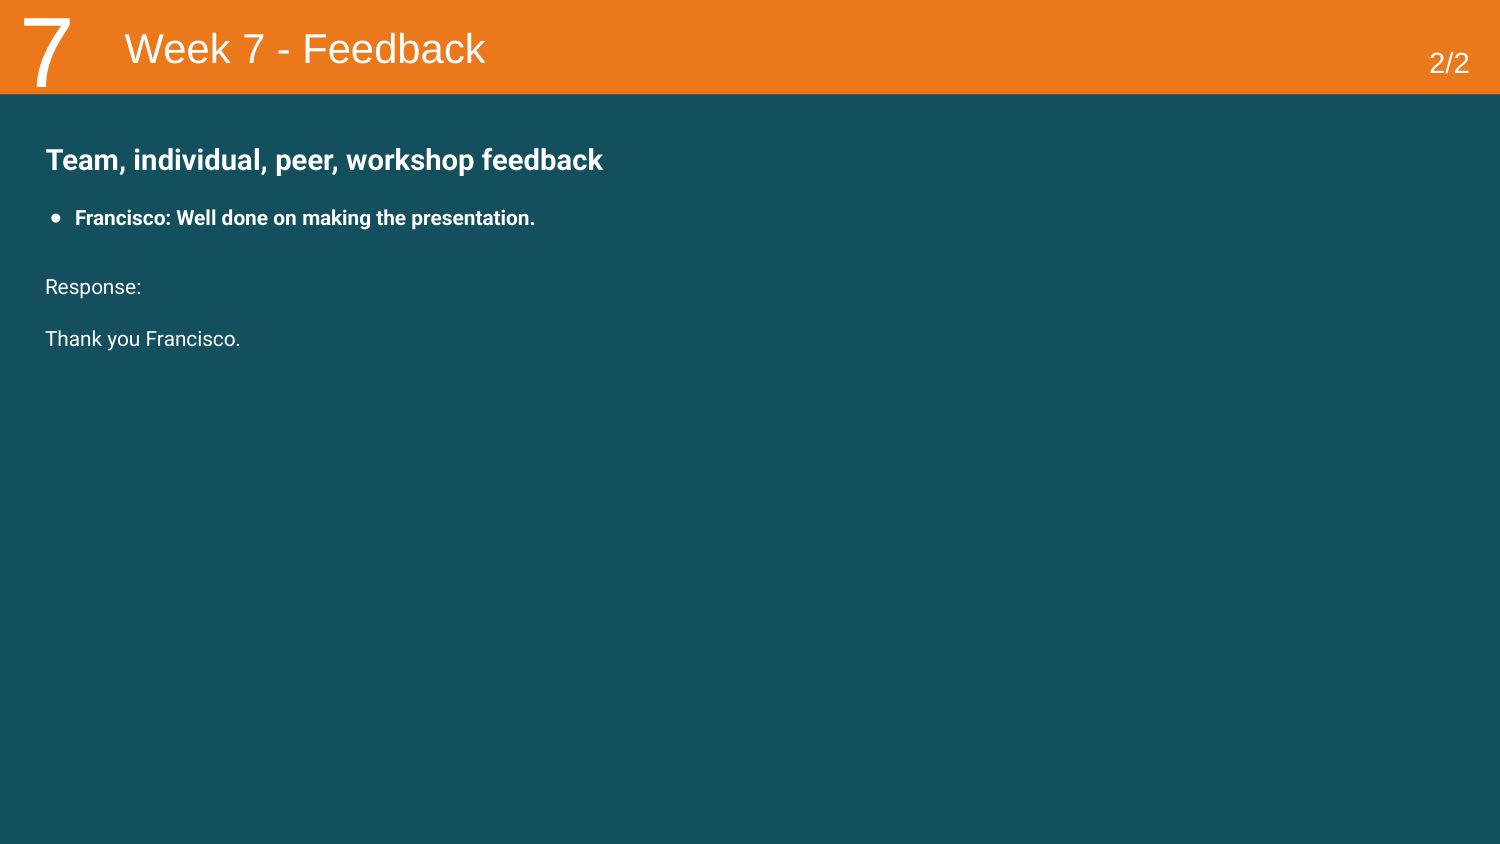

7
# Week 7 - Feedback
2/2
Team, individual, peer, workshop feedback
Francisco: Well done on making the presentation.

Response:
Thank you Francisco.